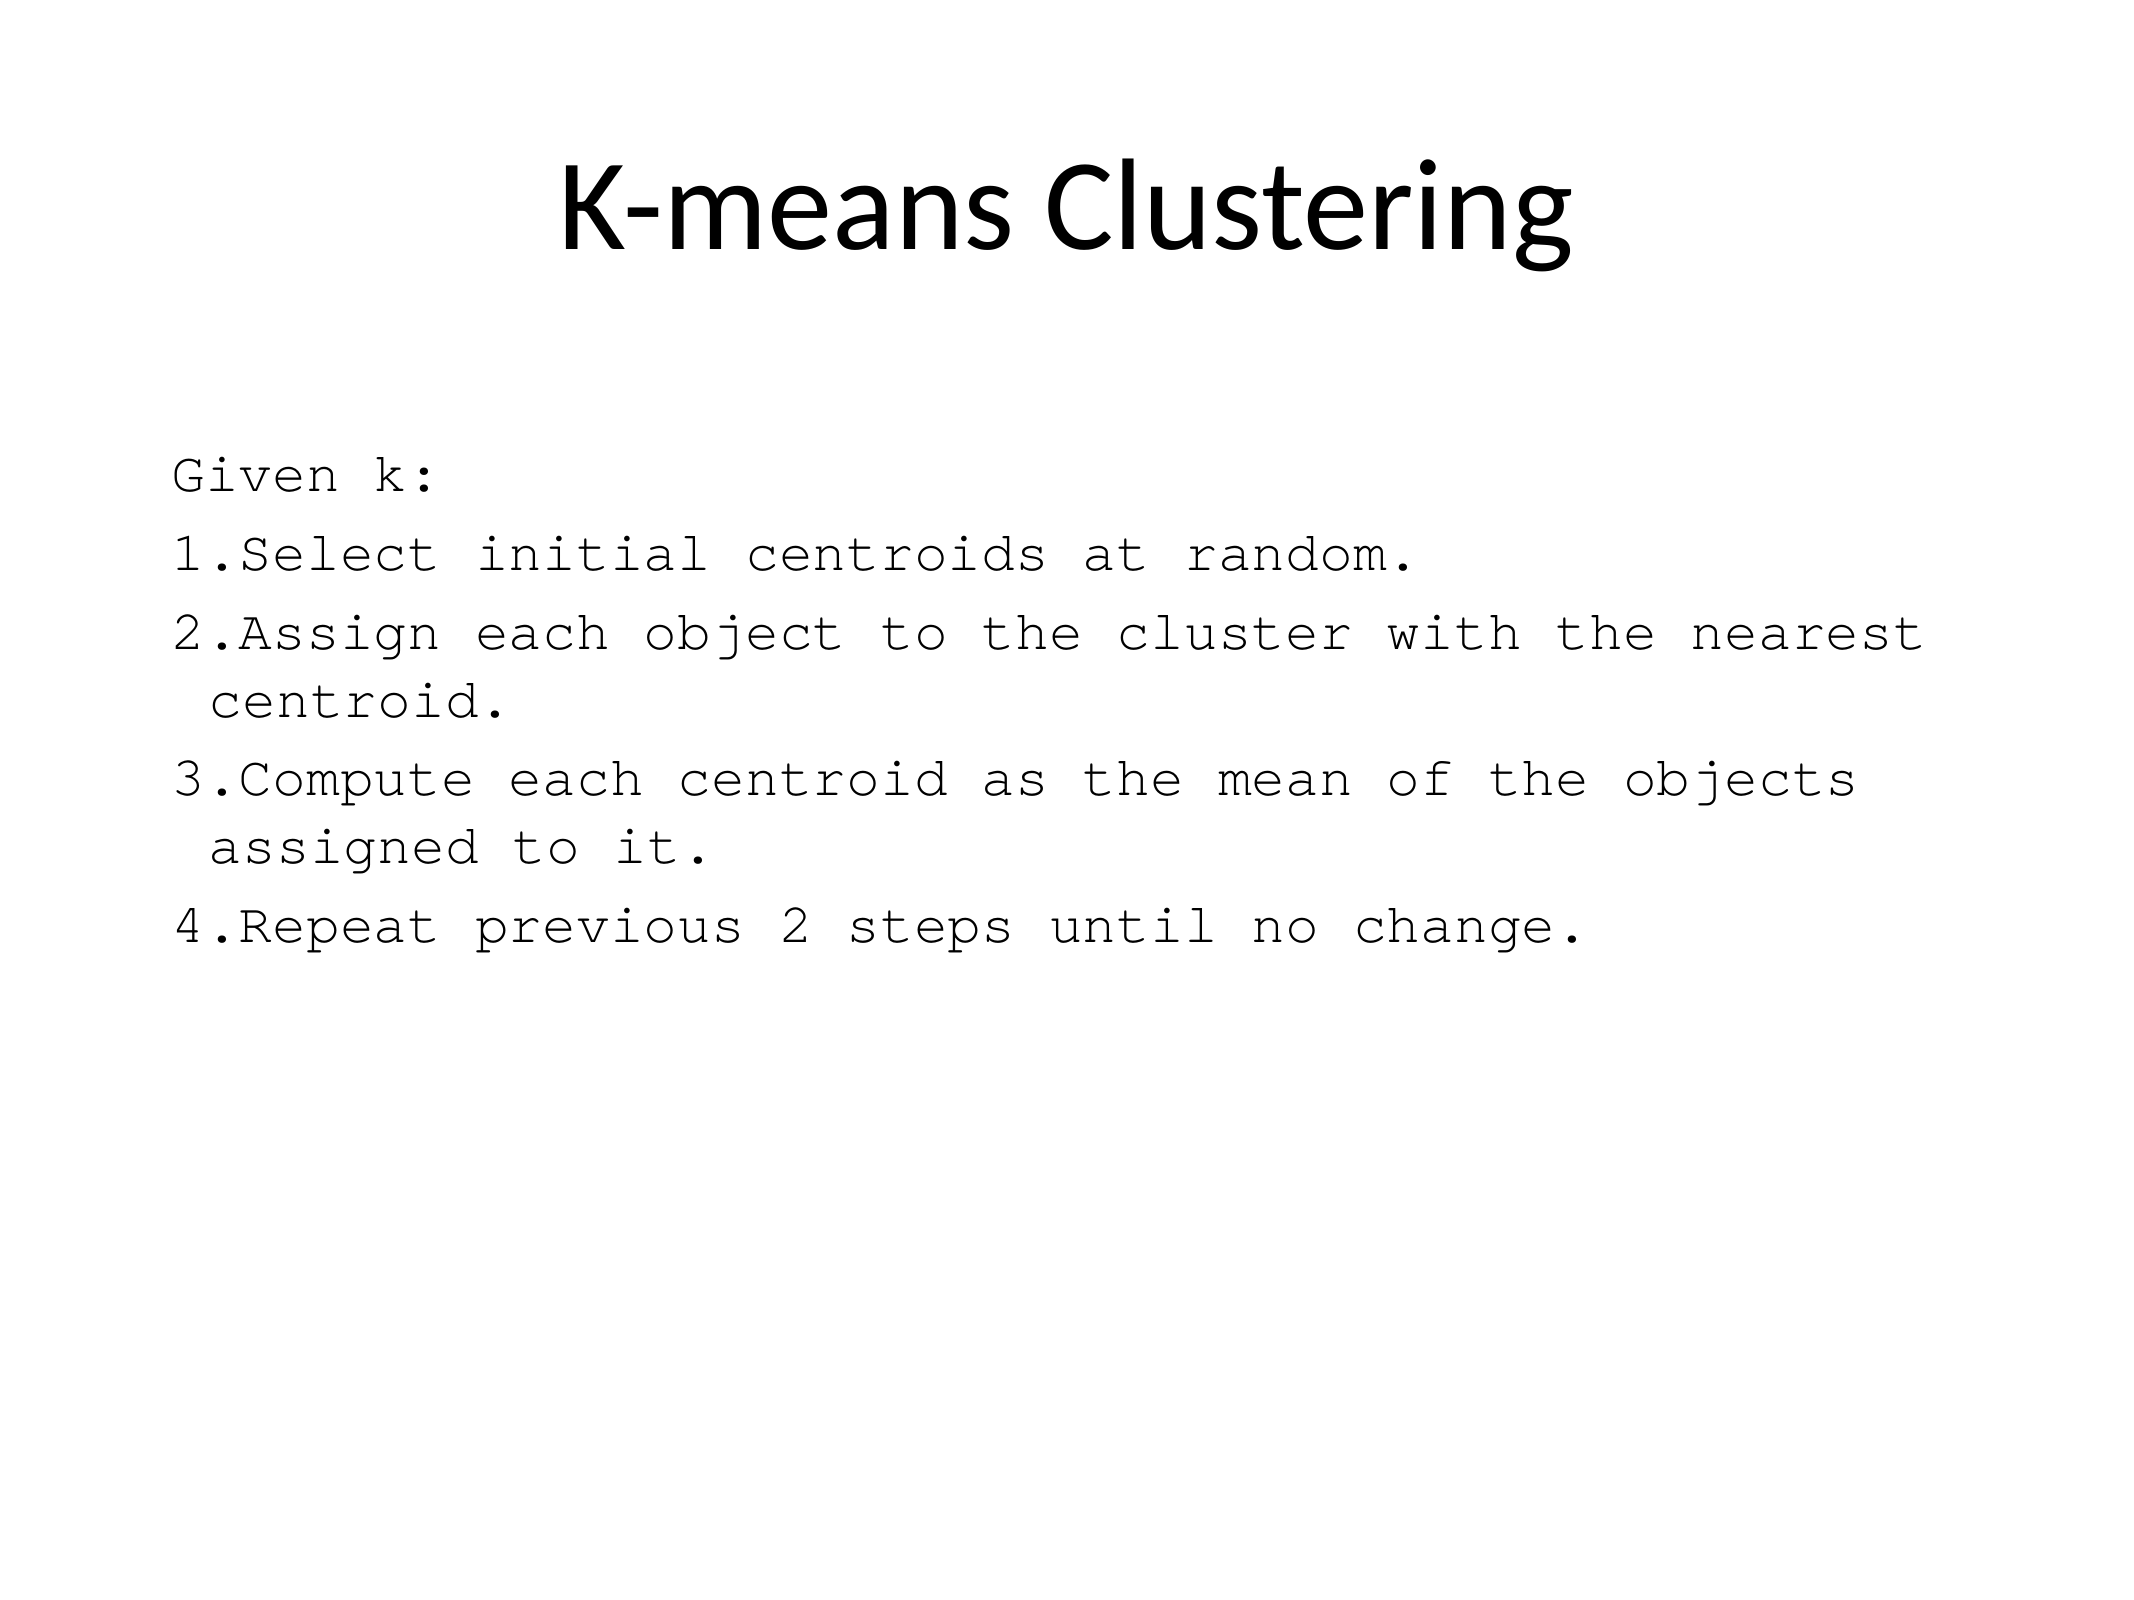

# K-means Clustering
Given k:
Select initial centroids at random.
Assign each object to the cluster with the nearest centroid.
Compute each centroid as the mean of the objects assigned to it.
Repeat previous 2 steps until no change.